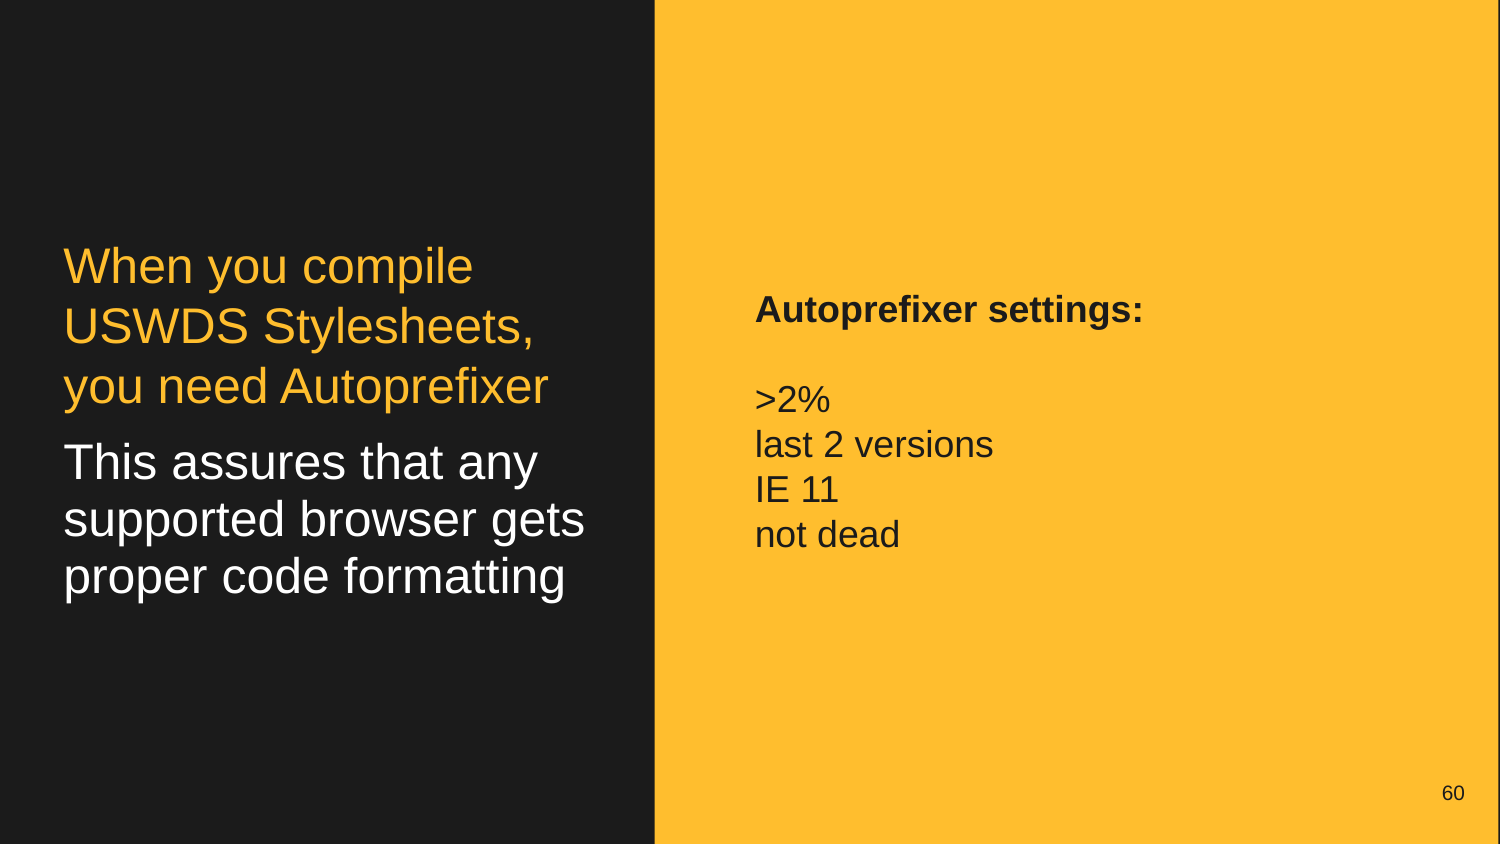

Autoprefixer settings:

>2%
last 2 versions
IE 11
not dead
# When you compile USWDS Stylesheets, you need Autoprefixer
This assures that any supported browser gets proper code formatting
60